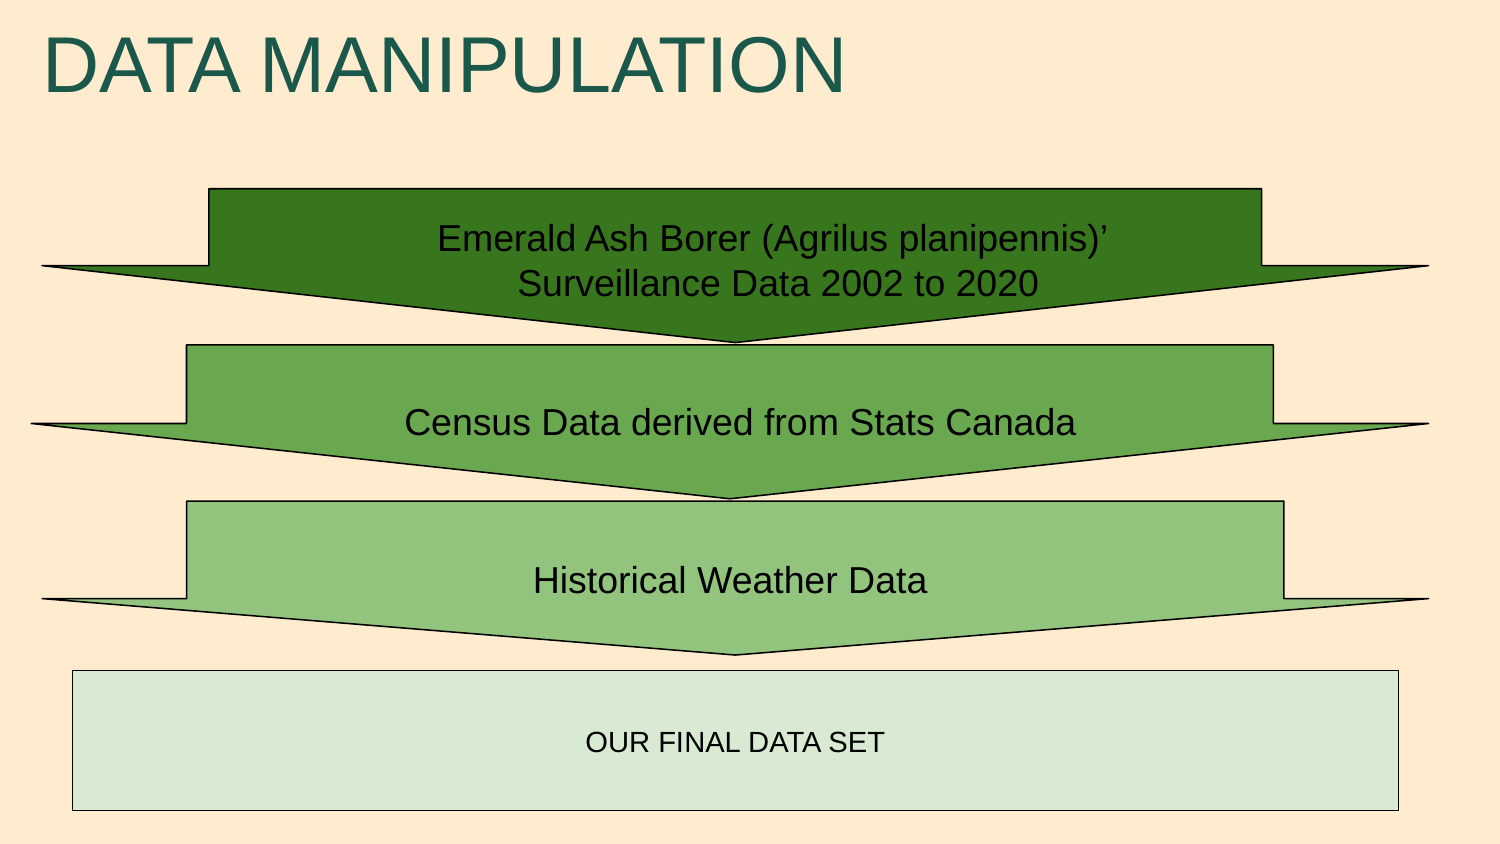

DATA MANIPULATION

Emerald Ash Borer (Agrilus planipennis)’
 Surveillance Data 2002 to 2020

  Census Data derived from Stats Canada

Historical Weather Data
OUR FINAL DATA SET